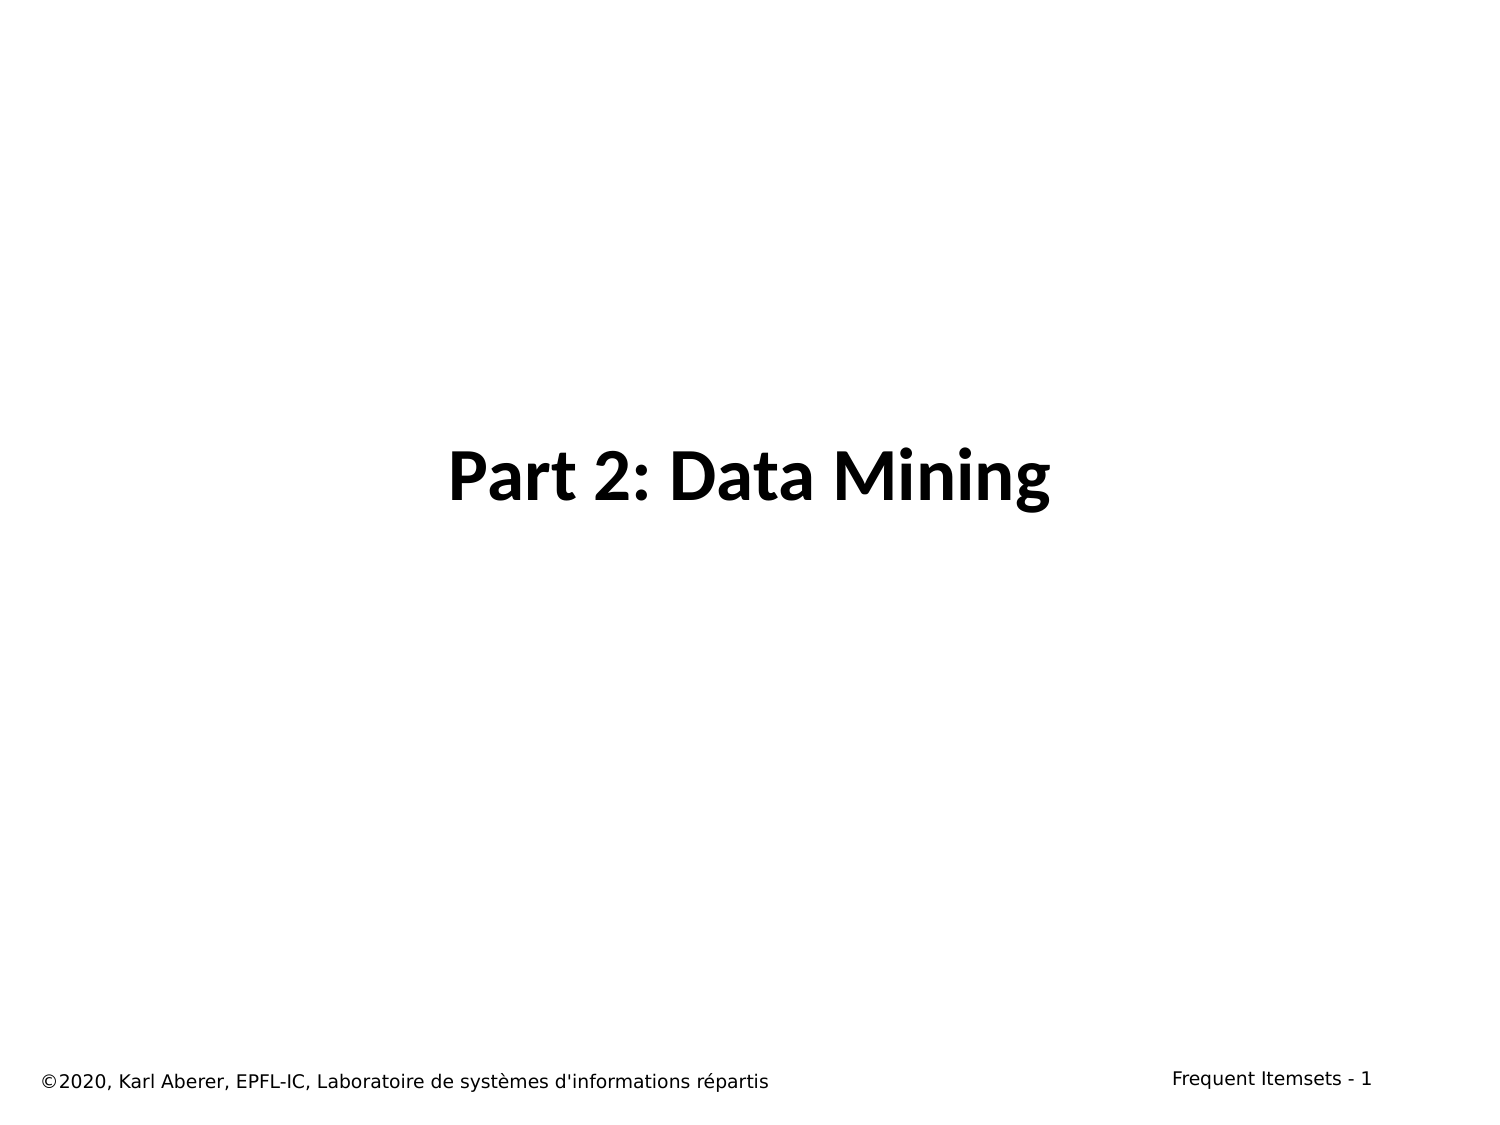

# Part 2: Data Mining

©2020, Karl Aberer, EPFL-IC, Laboratoire de systèmes d'informations répartis